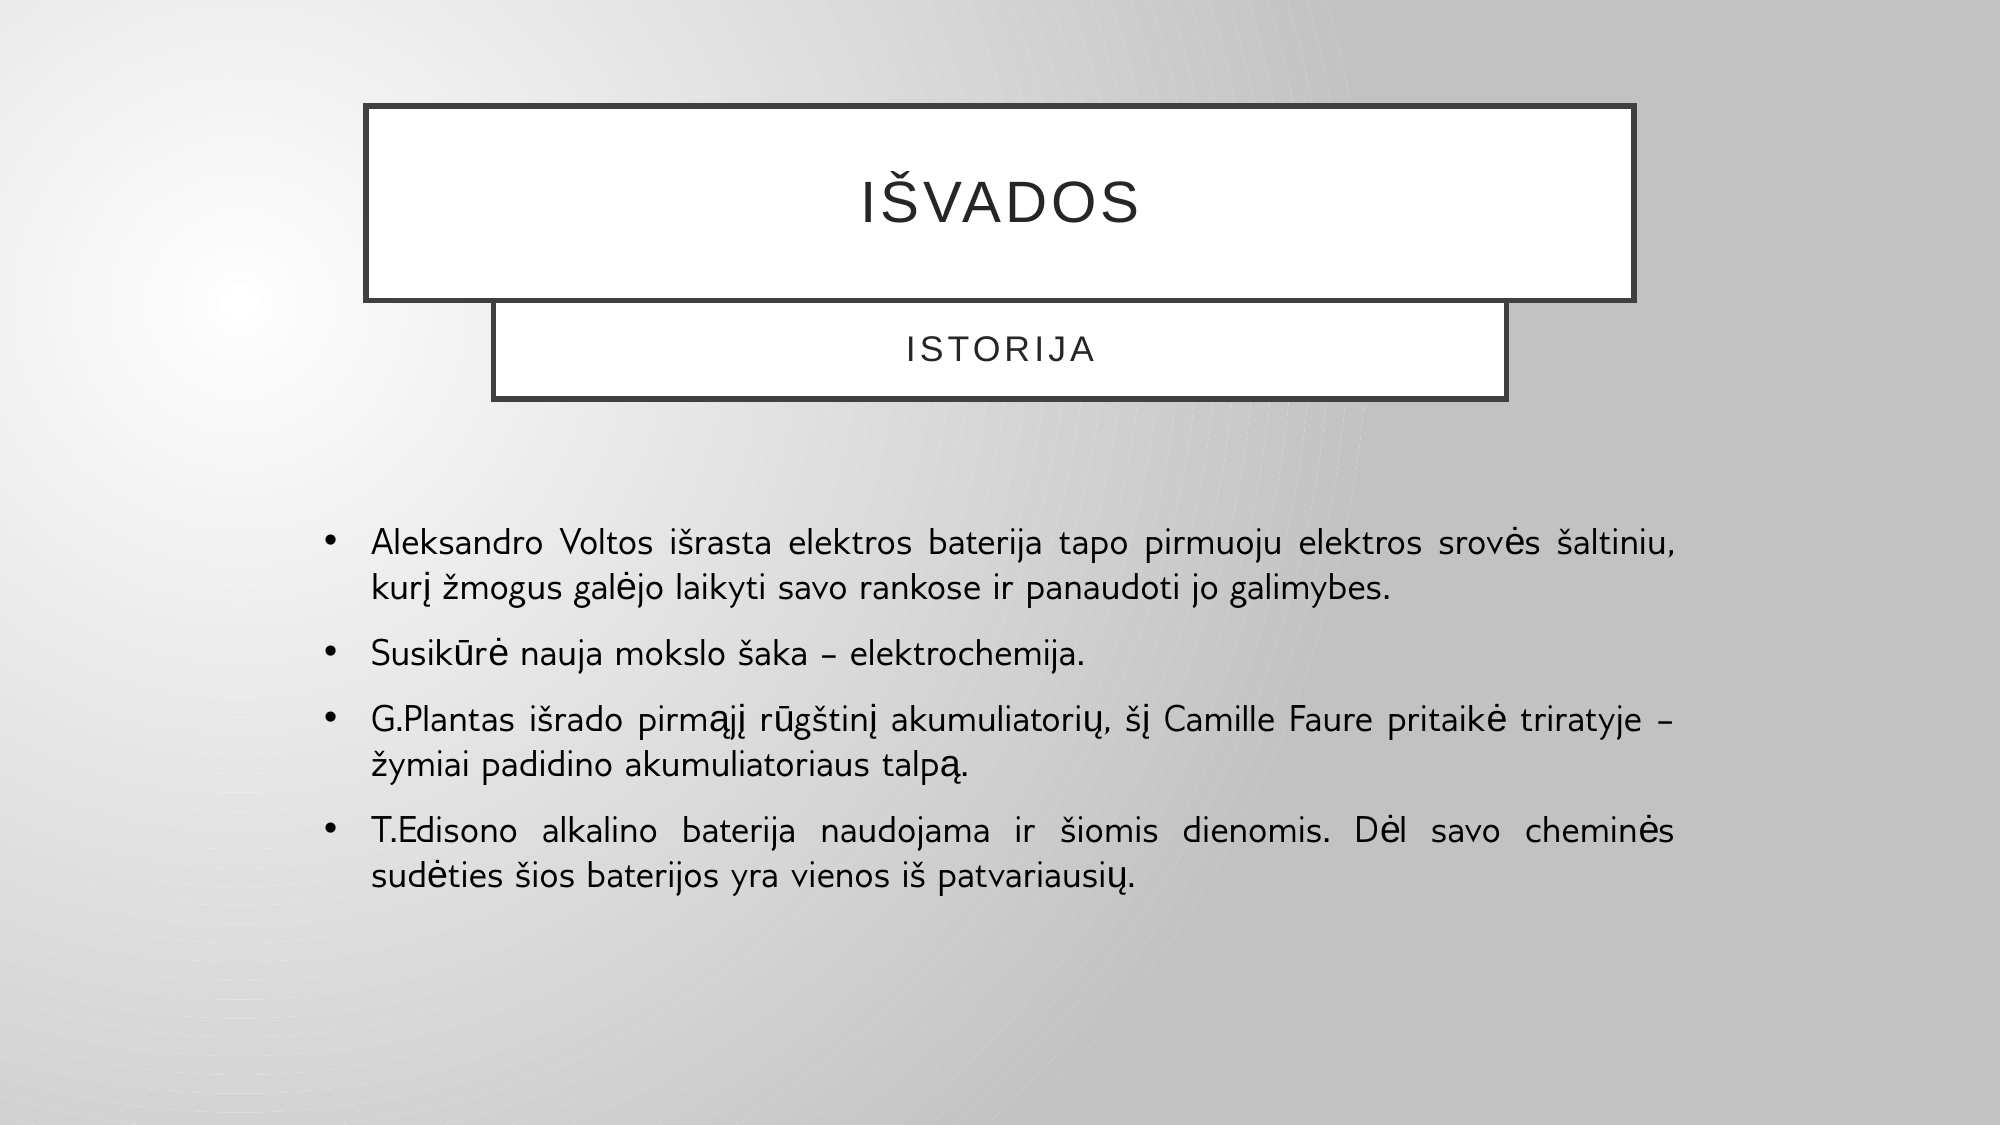

# Išvados
istorija

Aleksandro Voltos išrasta elektros baterija tapo pirmuoju elektros srovės šaltiniu, kurį žmogus galėjo laikyti savo rankose ir panaudoti jo galimybes.
Susikūrė nauja mokslo šaka – elektrochemija.
G.Plantas išrado pirmąjį rūgštinį akumuliatorių, šį Camille Faure pritaikė triratyje – žymiai padidino akumuliatoriaus talpą.
T.Edisono alkalino baterija naudojama ir šiomis dienomis. Dėl savo cheminės sudėties šios baterijos yra vienos iš patvariausių.